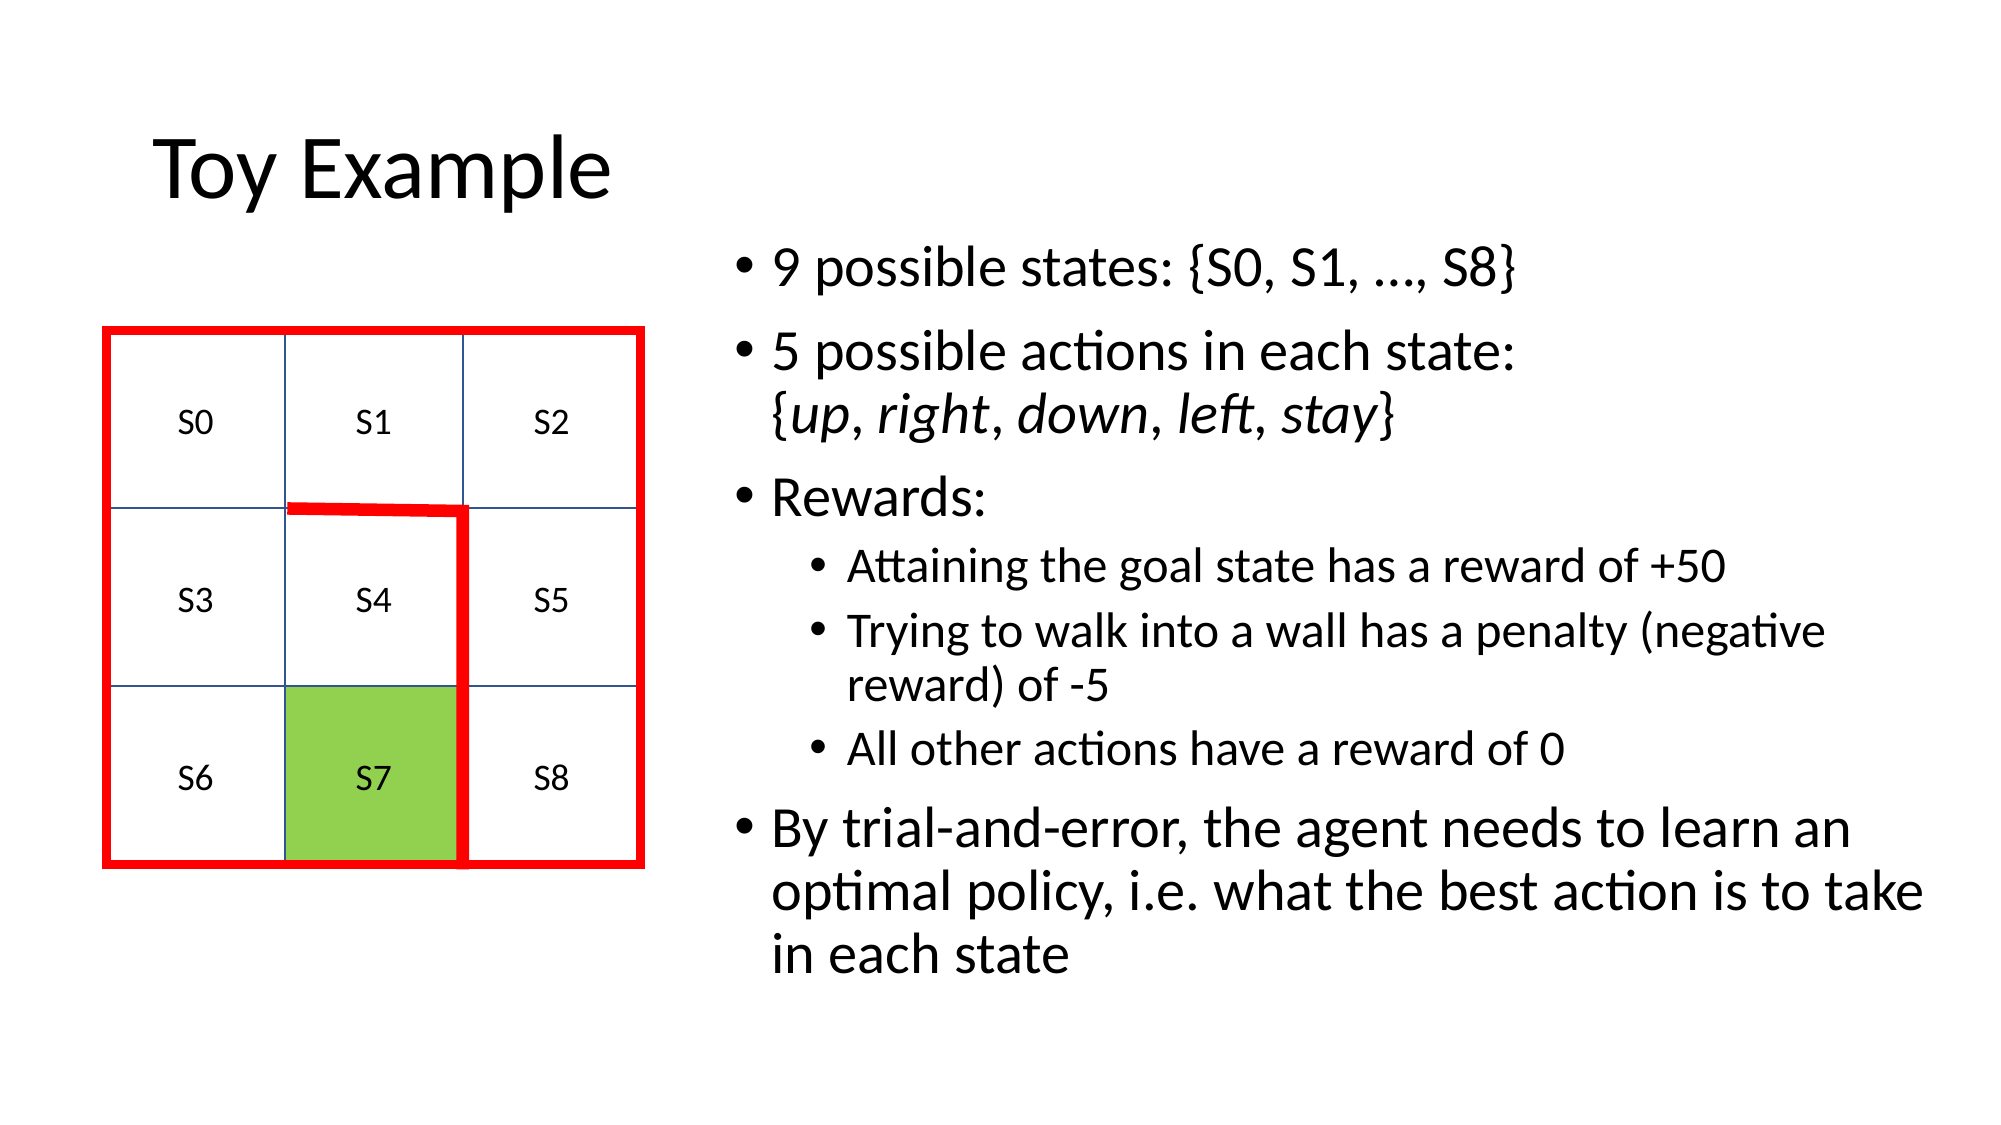

# Toy Example
9 possible states: {S0, S1, …, S8}
5 possible actions in each state:
{up, right, down, left, stay}
Rewards:
Attaining the goal state has a reward of +50
Trying to walk into a wall has a penalty (negative reward) of -5
All other actions have a reward of 0
By trial-and-error, the agent needs to learn an optimal policy, i.e. what the best action is to take in each state
S0

S1
S2
S3
S4

S5
S6
S7
S8